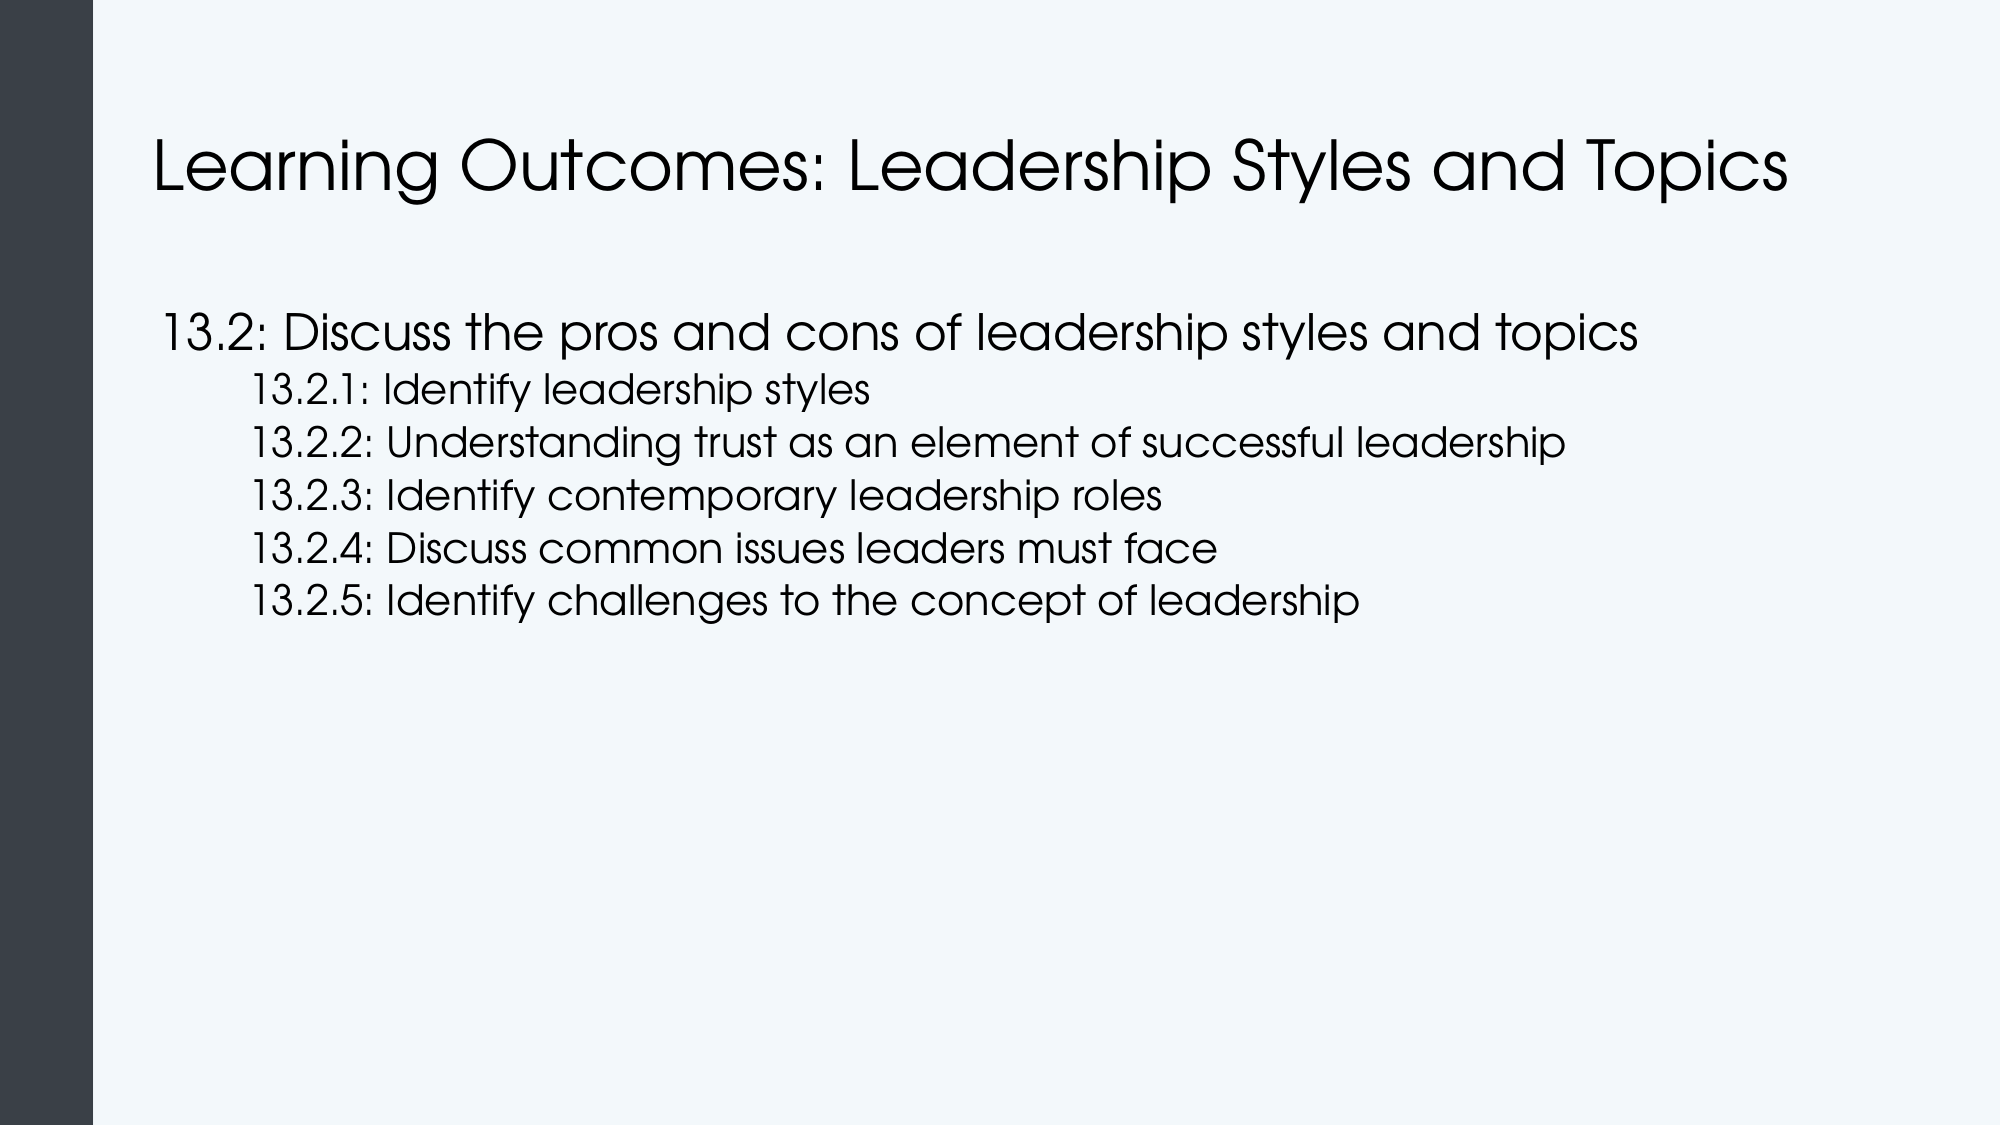

# Learning Outcomes: Leadership Styles and Topics
13.2: Discuss the pros and cons of leadership styles and topics
13.2.1: Identify leadership styles
13.2.2: Understanding trust as an element of successful leadership
13.2.3: Identify contemporary leadership roles
13.2.4: Discuss common issues leaders must face
13.2.5: Identify challenges to the concept of leadership